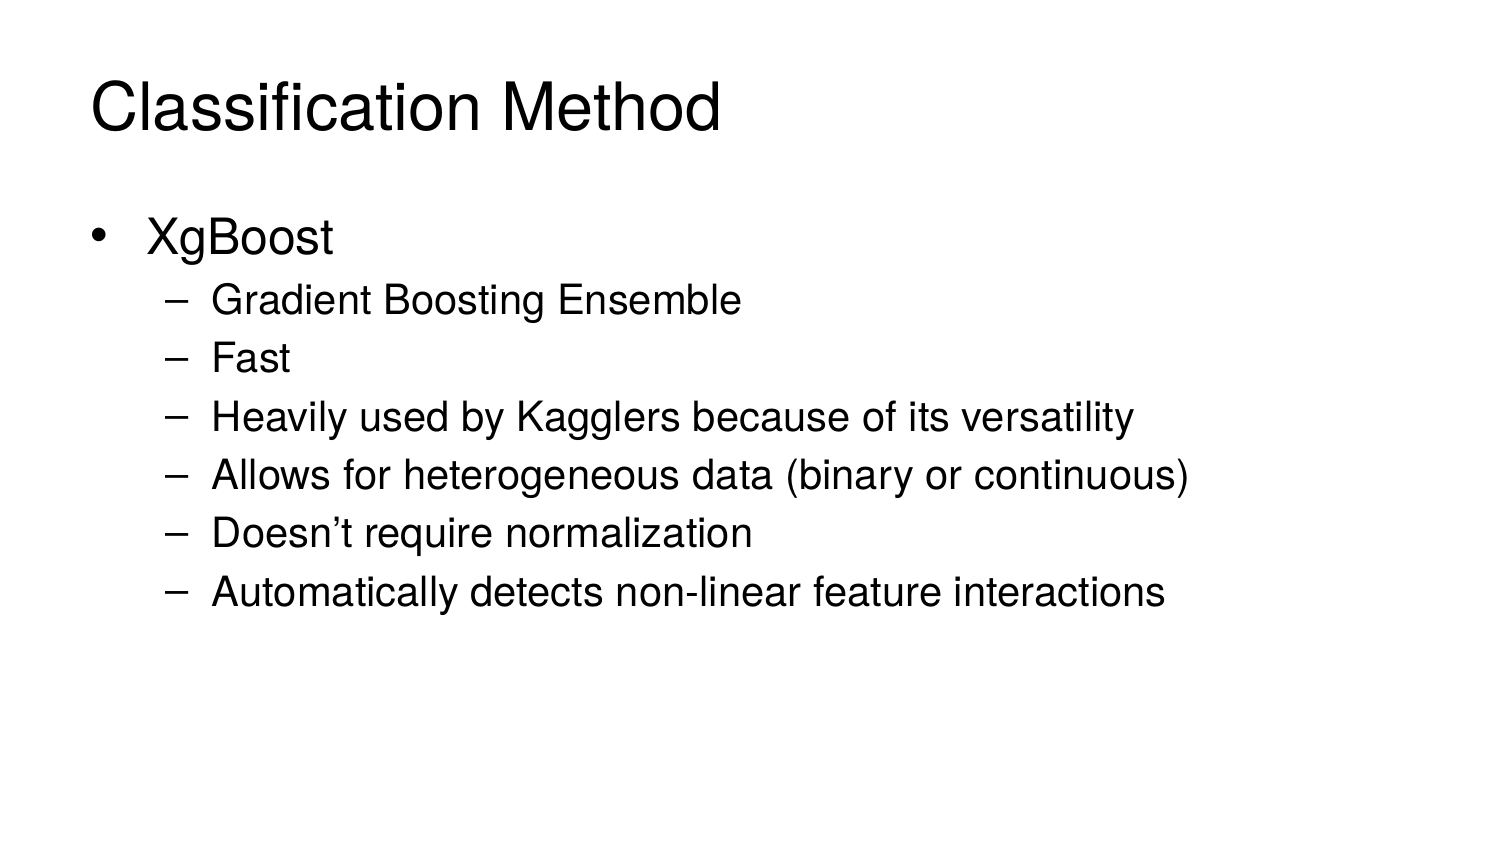

# Classification Method
XgBoost
Gradient Boosting Ensemble
Fast
Heavily used by Kagglers because of its versatility
Allows for heterogeneous data (binary or continuous)
Doesn’t require normalization
Automatically detects non-linear feature interactions